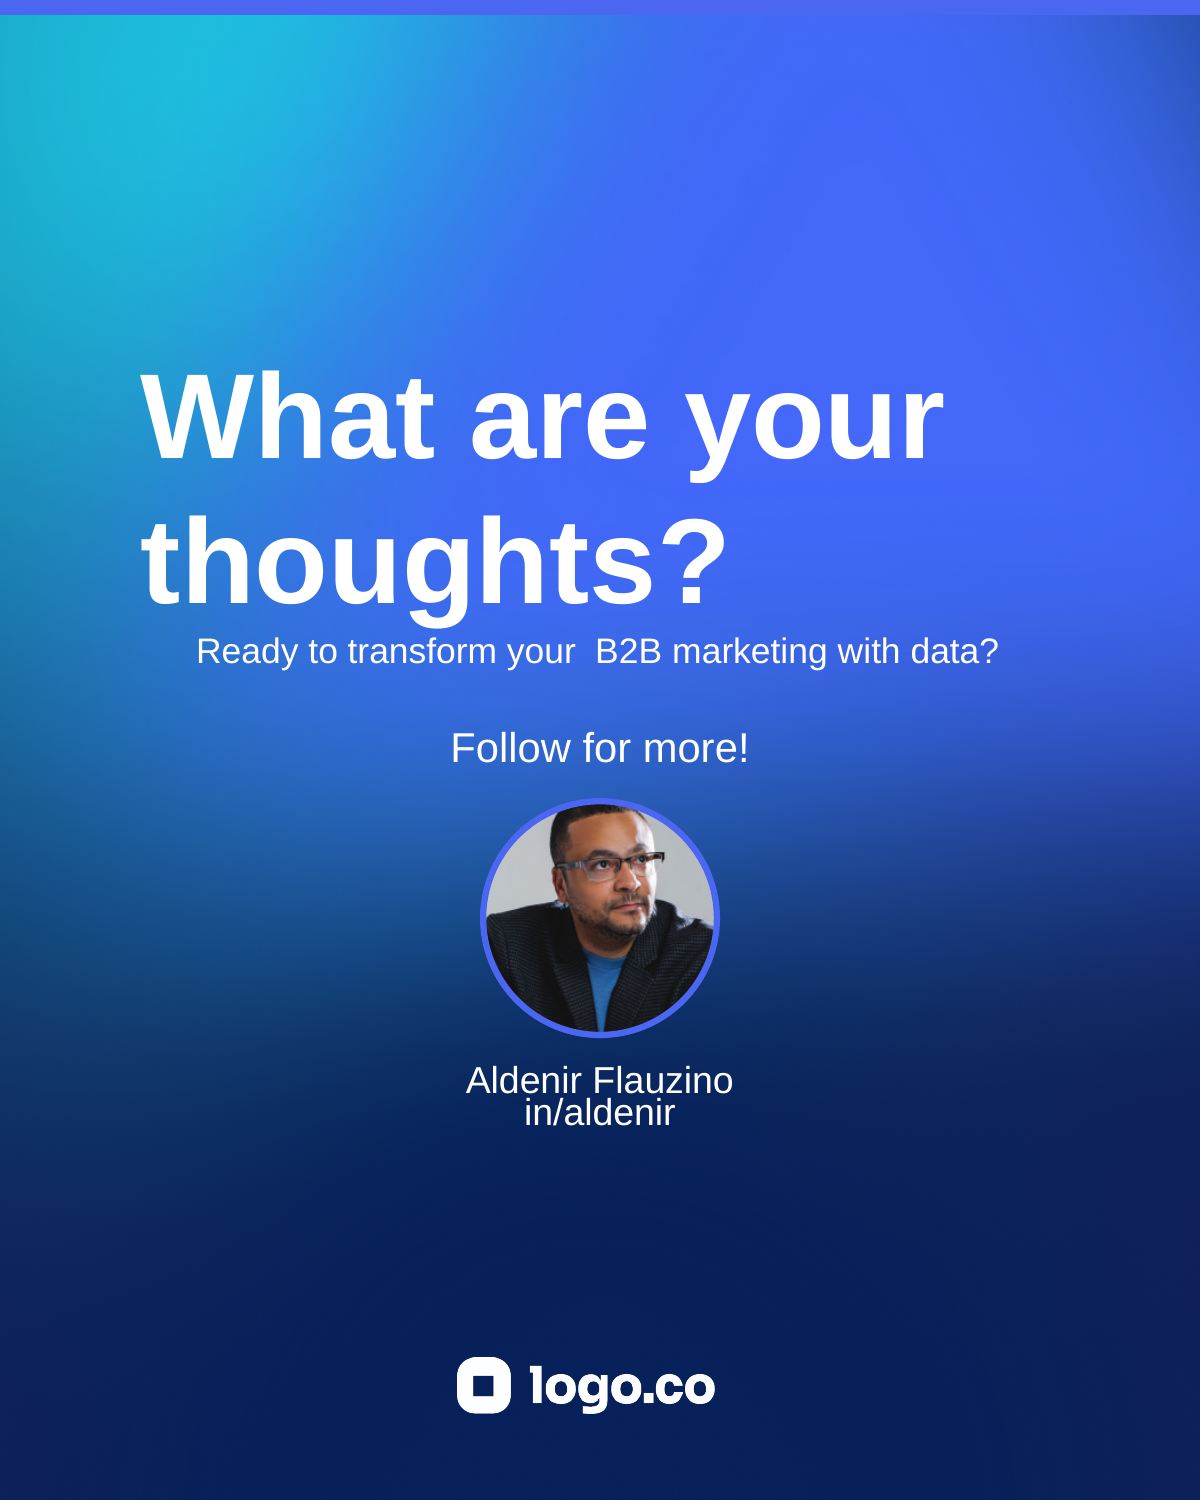

What are your thoughts?
Ready to transform your  B2B marketing with data?
Follow for more!